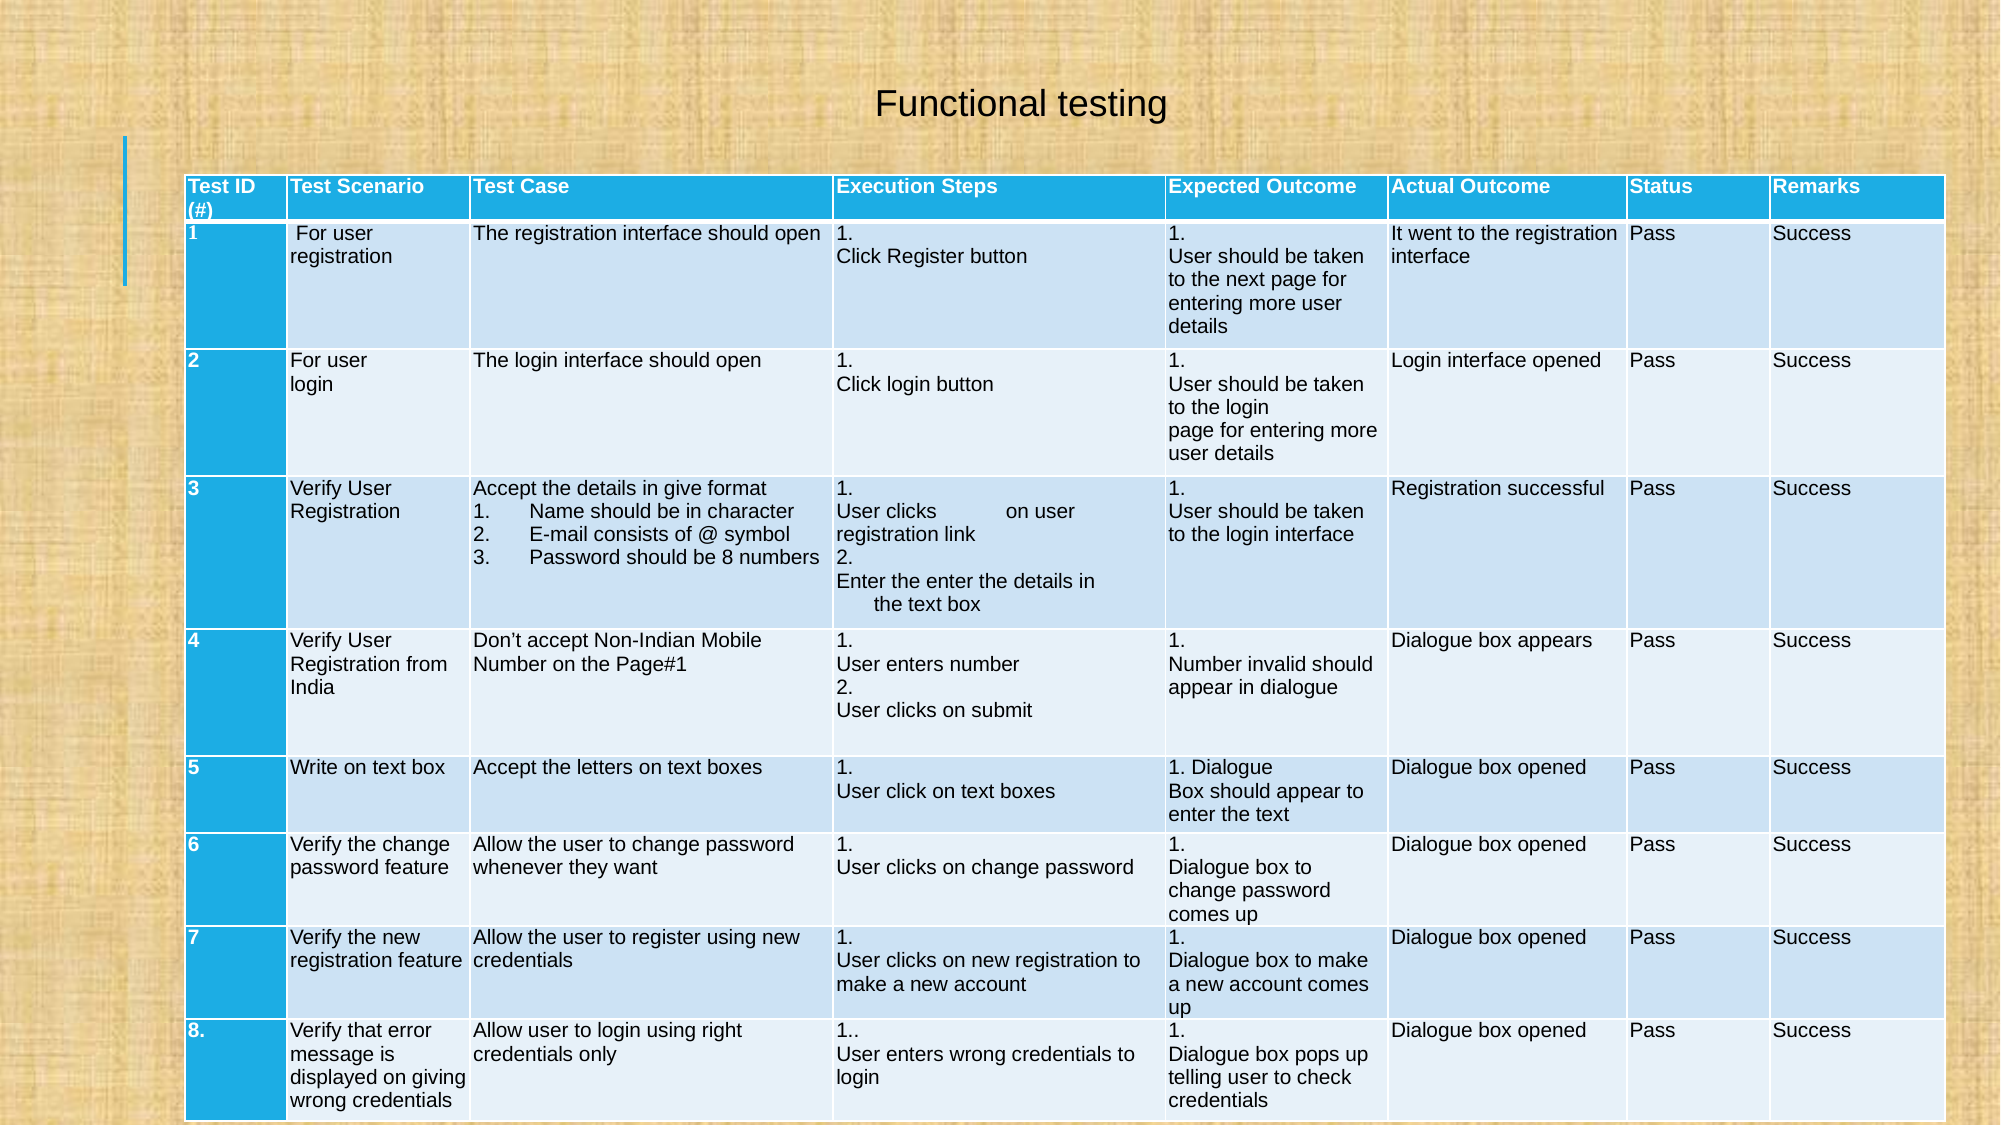

Functional testing
| Test ID (#) | Test Scenario | Test Case | Execution Steps | Expected Outcome | Actual Outcome | Status | Remarks |
| --- | --- | --- | --- | --- | --- | --- | --- |
| 1 | For user registration | The registration interface should open | 1. Click Register button | 1. User should be taken to the next page for entering more user details | It went to the registration interface | Pass | Success |
| 2 | For user login | The login interface should open | 1. Click login button | 1. User should be taken to the login page for entering more user details | Login interface opened | Pass | Success |
| 3 | Verify User Registration | Accept the details in give format Name should be in character E-mail consists of @ symbol Password should be 8 numbers | 1. User clicks on user registration link 2. Enter the enter the details in the text box | 1. User should be taken to the login interface | Registration successful | Pass | Success |
| 4 | Verify User Registration from India | Don’t accept Non-Indian Mobile Number on the Page#1 | 1. User enters number 2. User clicks on submit | 1. Number invalid should appear in dialogue | Dialogue box appears | Pass | Success |
| 5 | Write on text box | Accept the letters on text boxes | 1. User click on text boxes | 1. Dialogue Box should appear to enter the text | Dialogue box opened | Pass | Success |
| 6 | Verify the change password feature | Allow the user to change password whenever they want | 1. User clicks on change password | 1. Dialogue box to change password comes up | Dialogue box opened | Pass | Success |
| 7 | Verify the new registration feature | Allow the user to register using new credentials | 1. User clicks on new registration to make a new account | 1. Dialogue box to make a new account comes up | Dialogue box opened | Pass | Success |
| 8. | Verify that error message is displayed on giving wrong credentials | Allow user to login using right credentials only | 1.. User enters wrong credentials to login | 1. Dialogue box pops up telling user to check credentials | Dialogue box opened | Pass | Success |